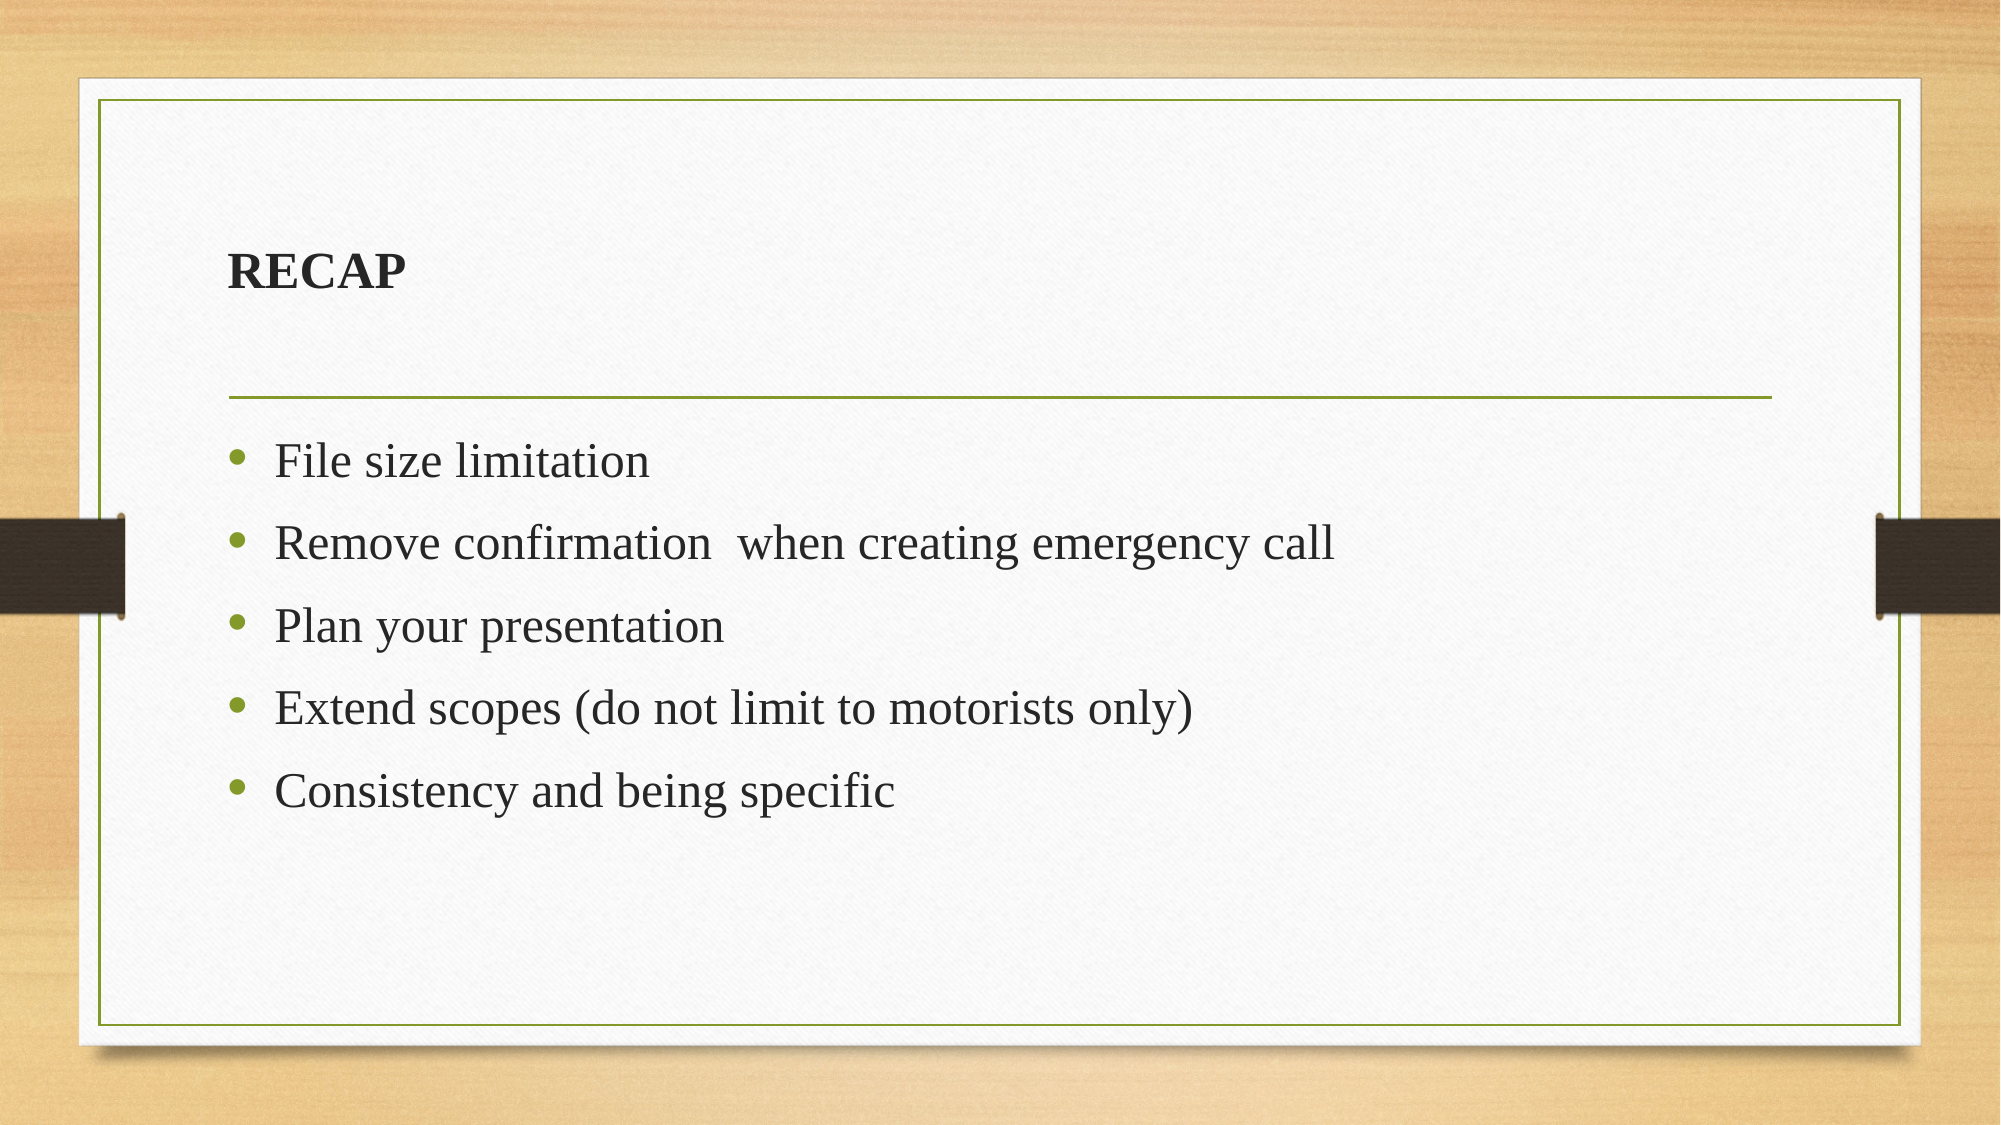

# RECAP
File size limitation
Remove confirmation  when creating emergency call
Plan your presentation
Extend scopes (do not limit to motorists only)
Consistency and being specific